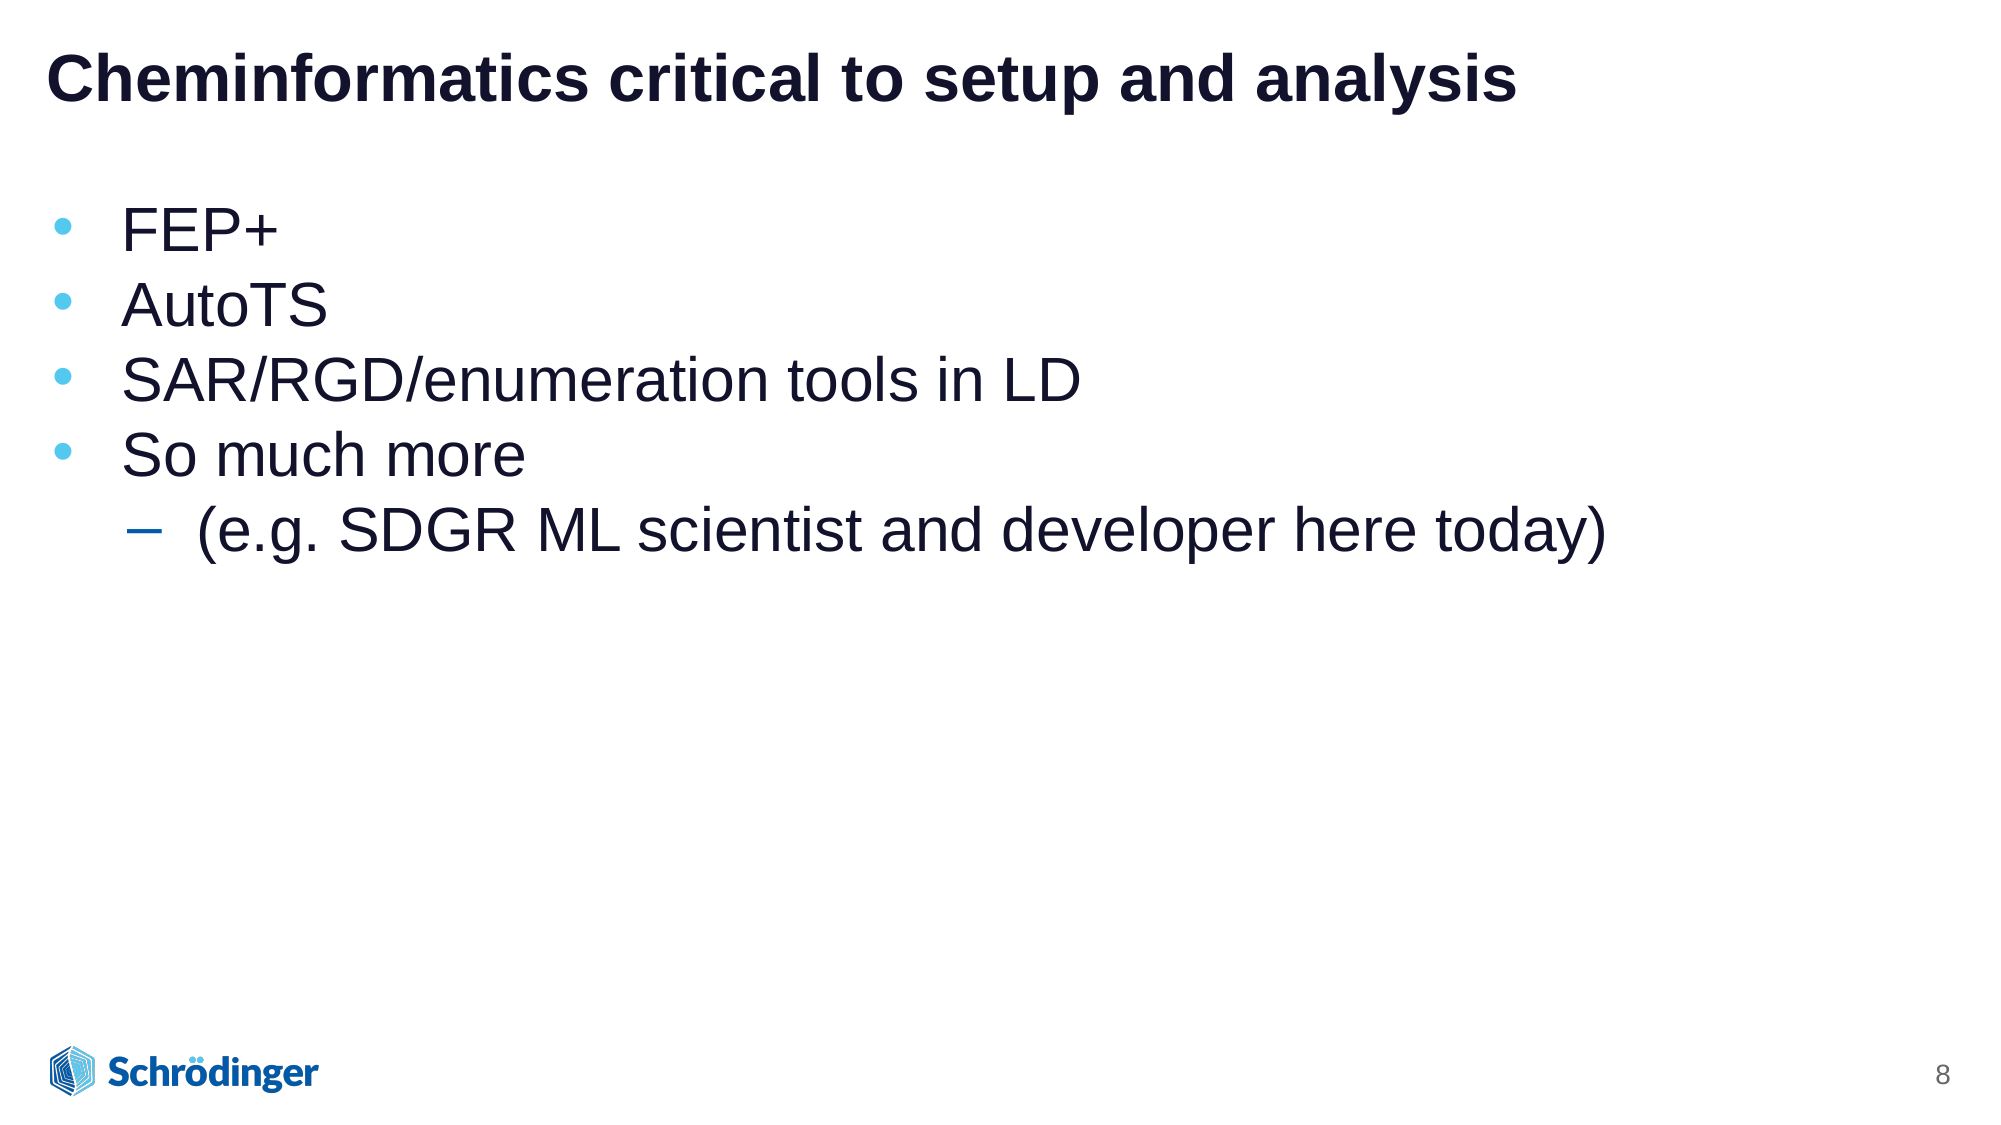

# Cheminformatics critical to setup and analysis
FEP+
AutoTS
SAR/RGD/enumeration tools in LD
So much more
(e.g. SDGR ML scientist and developer here today)